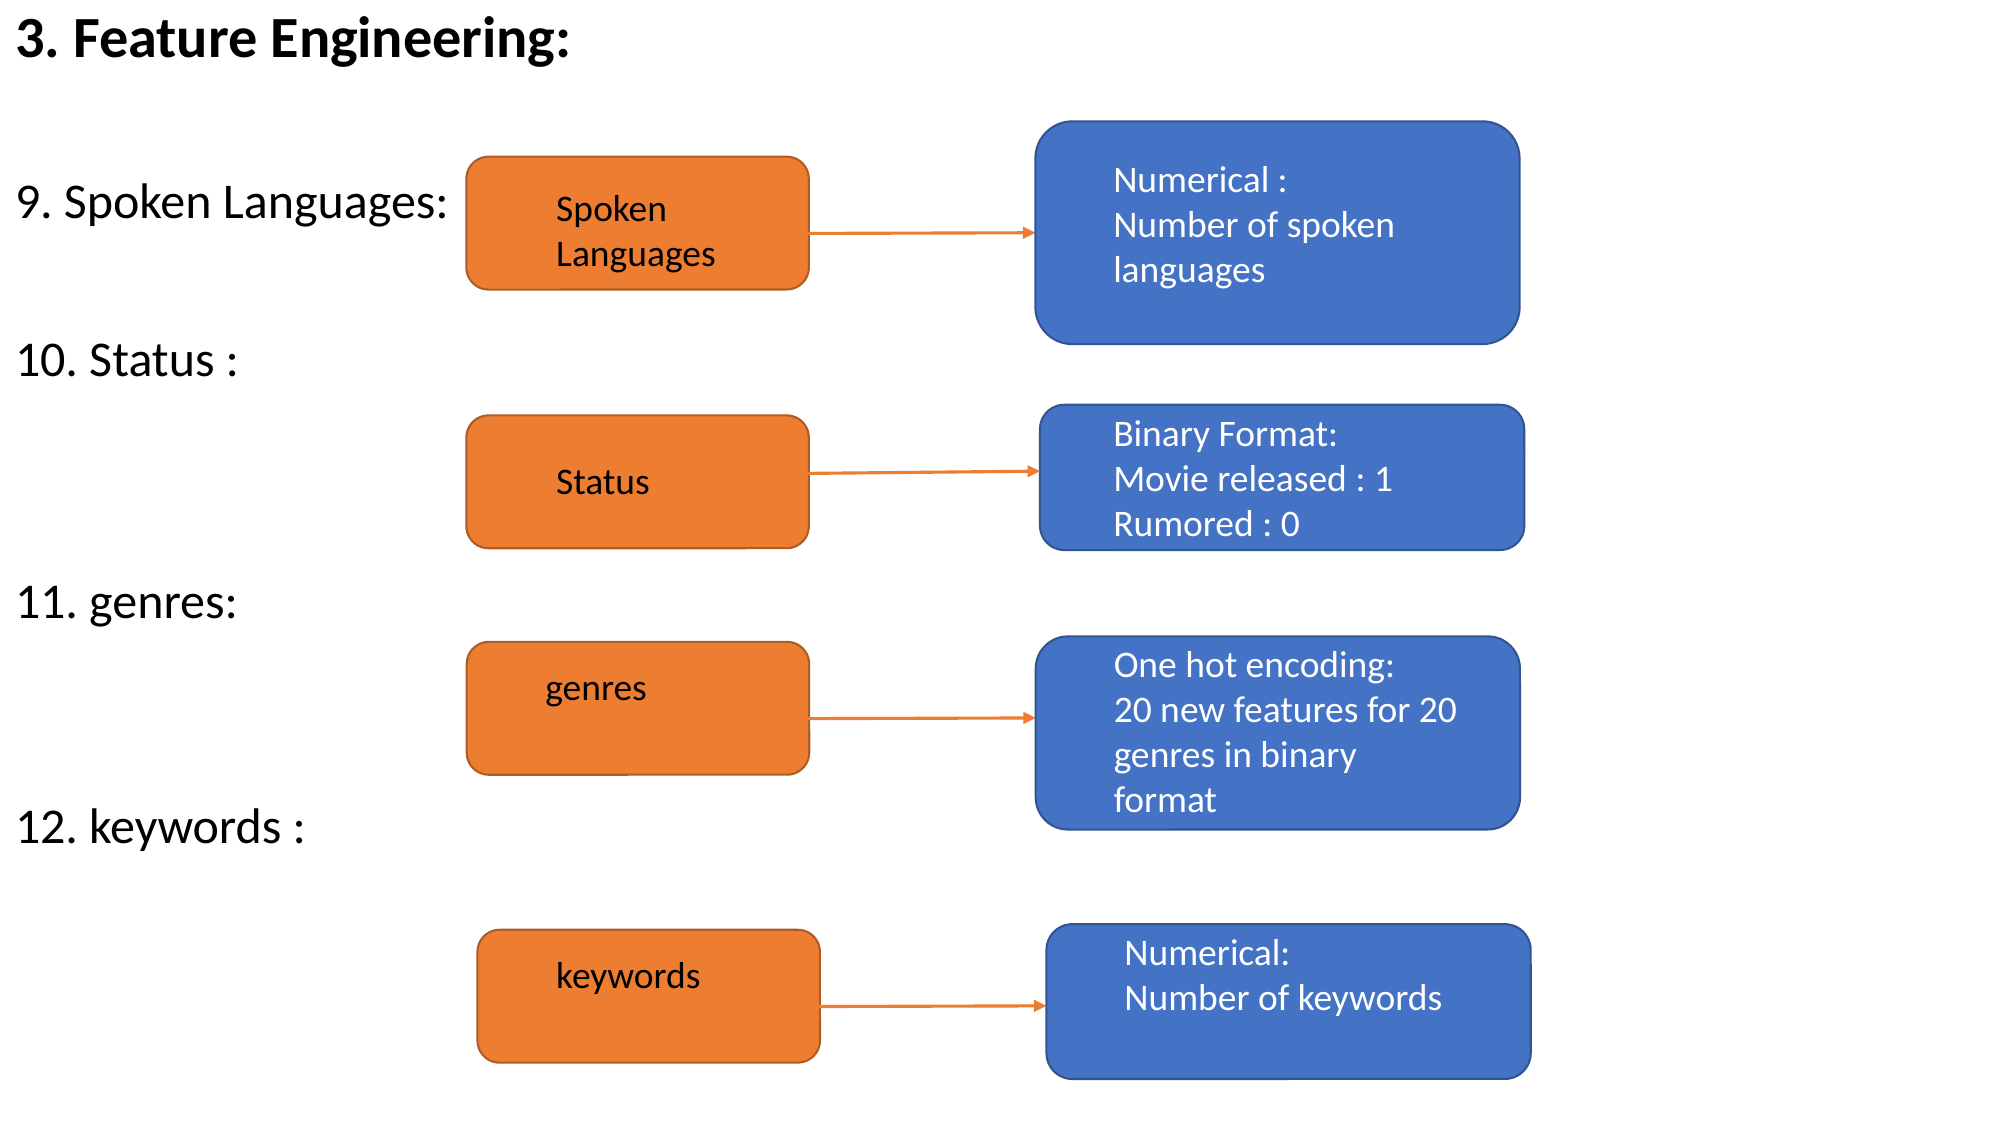

3. Feature Engineering:

9. Spoken Languages:

10. Status :

11. genres:

12. keywords :

Numerical :
Number of spoken languages

Spoken Languages
Binary Format:
Movie released : 1
Rumored : 0

Status
One hot encoding:
20 new features for 20 genres in binary format

genres
Numerical:
Number of keywords

keywords